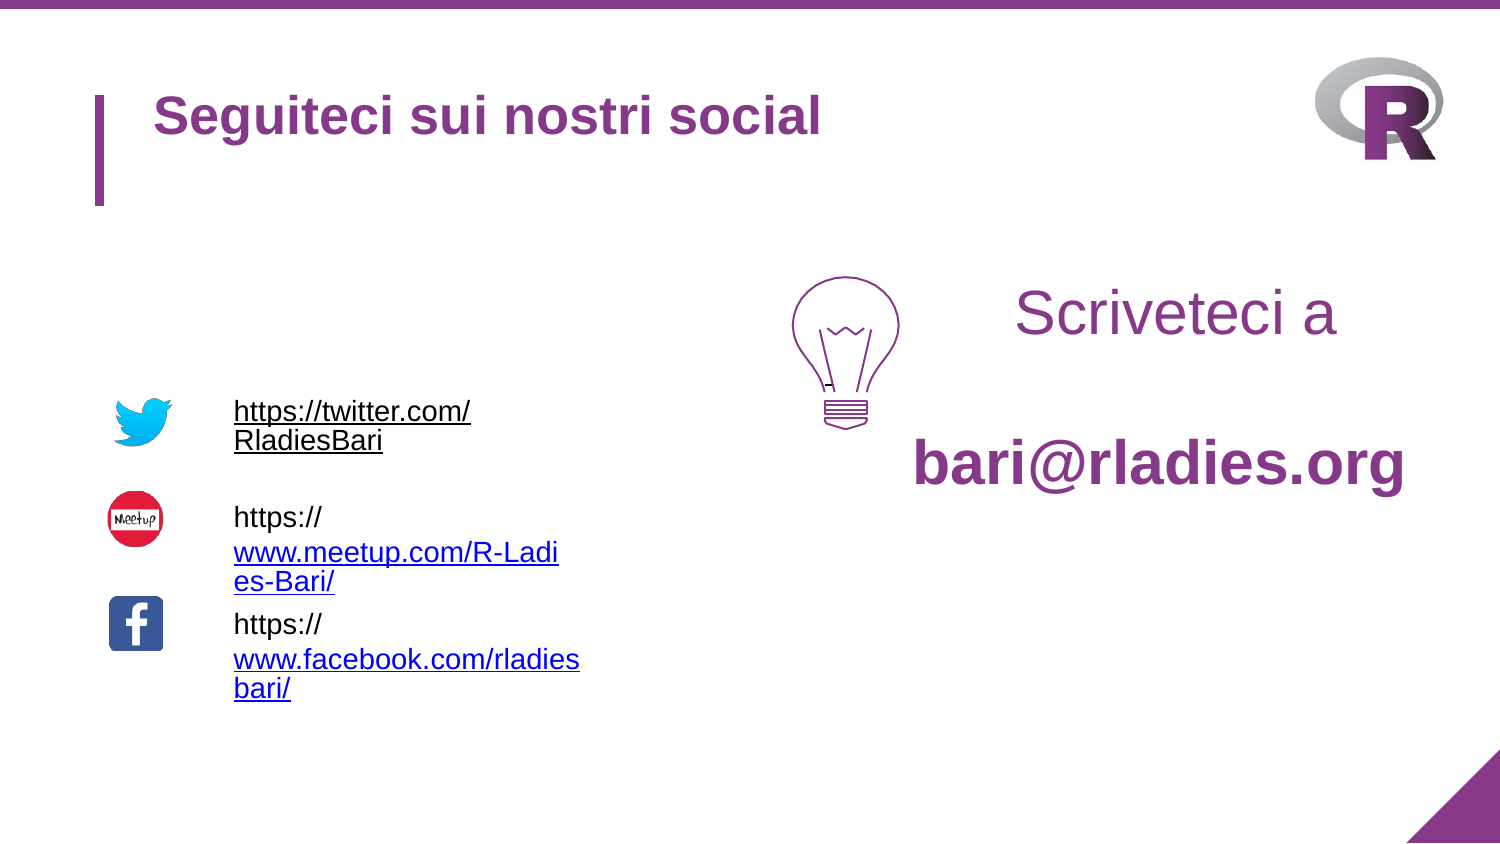

# Seguiteci sui nostri social

Scriveteci a

bari@rladies.org

https://twitter.com/RladiesBari

https://www.meetup.com/R-Ladies-Bari/

https://www.facebook.com/rladiesbari/